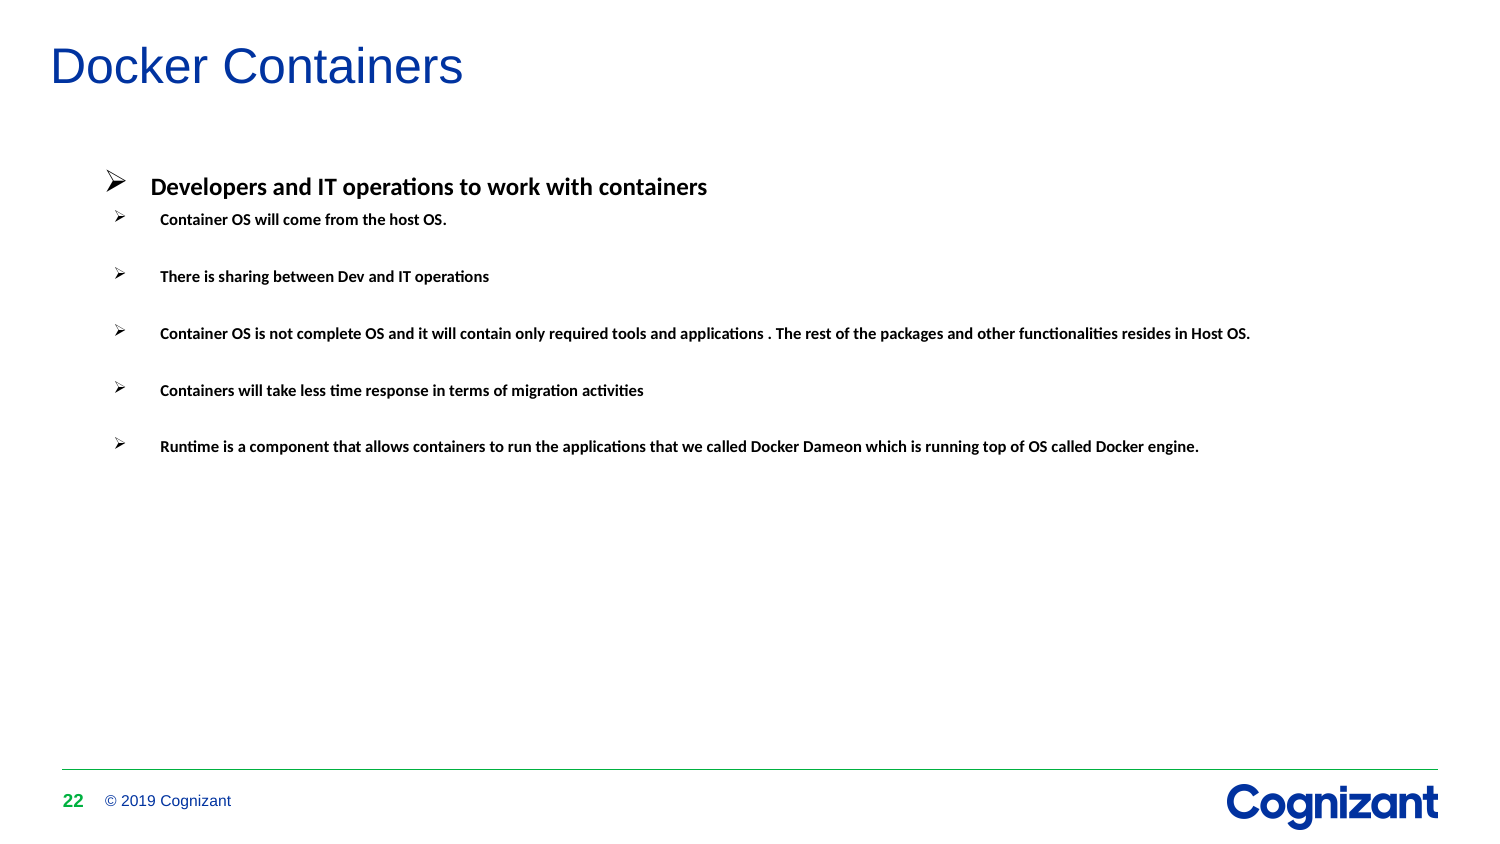

# Docker Containers
Developers and IT operations to work with containers
Container OS will come from the host OS.

There is sharing between Dev and IT operations

Container OS is not complete OS and it will contain only required tools and applications . The rest of the packages and other functionalities resides in Host OS.

Containers will take less time response in terms of migration activities

Runtime is a component that allows containers to run the applications that we called Docker Dameon which is running top of OS called Docker engine.

22
© 2019 Cognizant